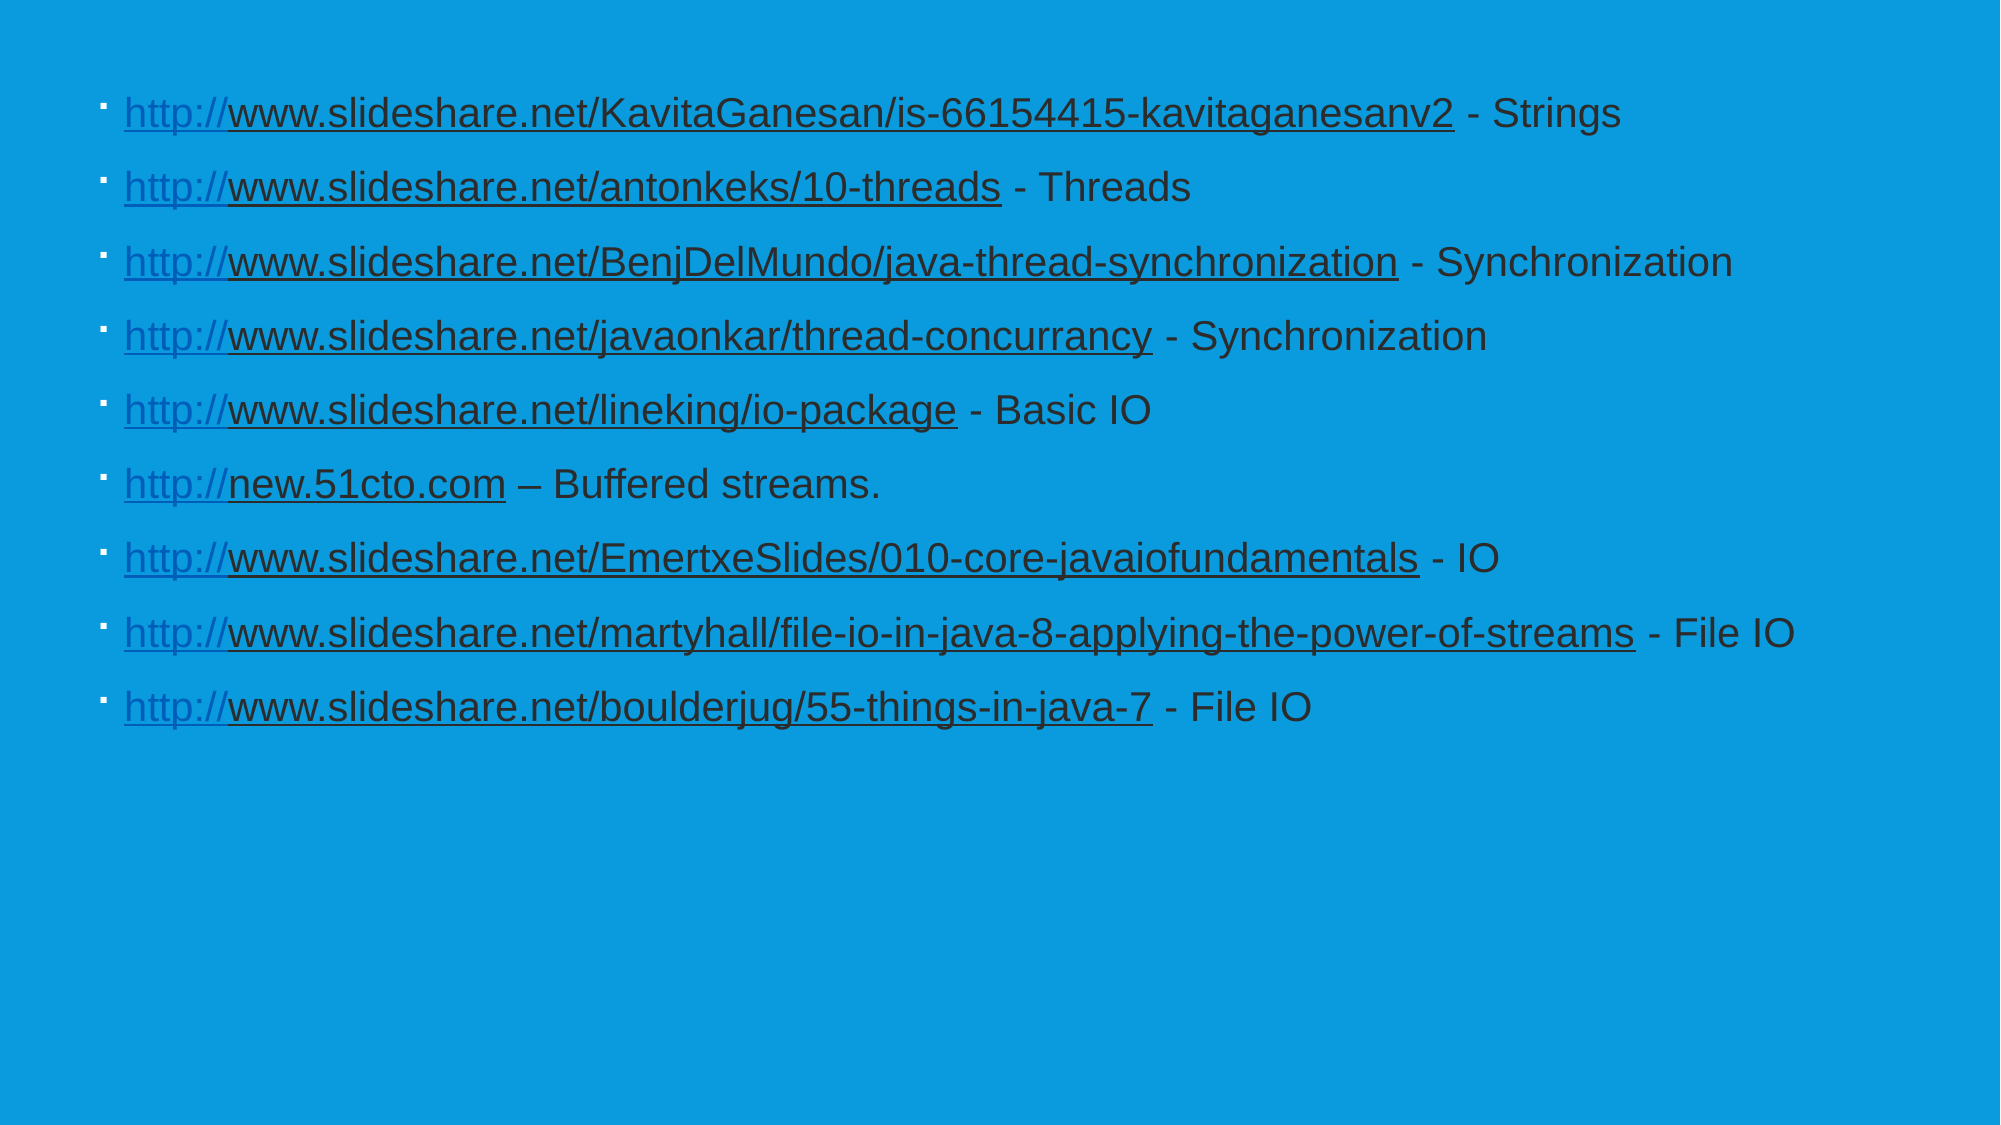

http://www.slideshare.net/KavitaGanesan/is-66154415-kavitaganesanv2 - Strings
http://www.slideshare.net/antonkeks/10-threads - Threads
http://www.slideshare.net/BenjDelMundo/java-thread-synchronization - Synchronization
http://www.slideshare.net/javaonkar/thread-concurrancy - Synchronization
http://www.slideshare.net/lineking/io-package - Basic IO
http://new.51cto.com – Buffered streams.
http://www.slideshare.net/EmertxeSlides/010-core-javaiofundamentals - IO
http://www.slideshare.net/martyhall/file-io-in-java-8-applying-the-power-of-streams - File IO
http://www.slideshare.net/boulderjug/55-things-in-java-7 - File IO